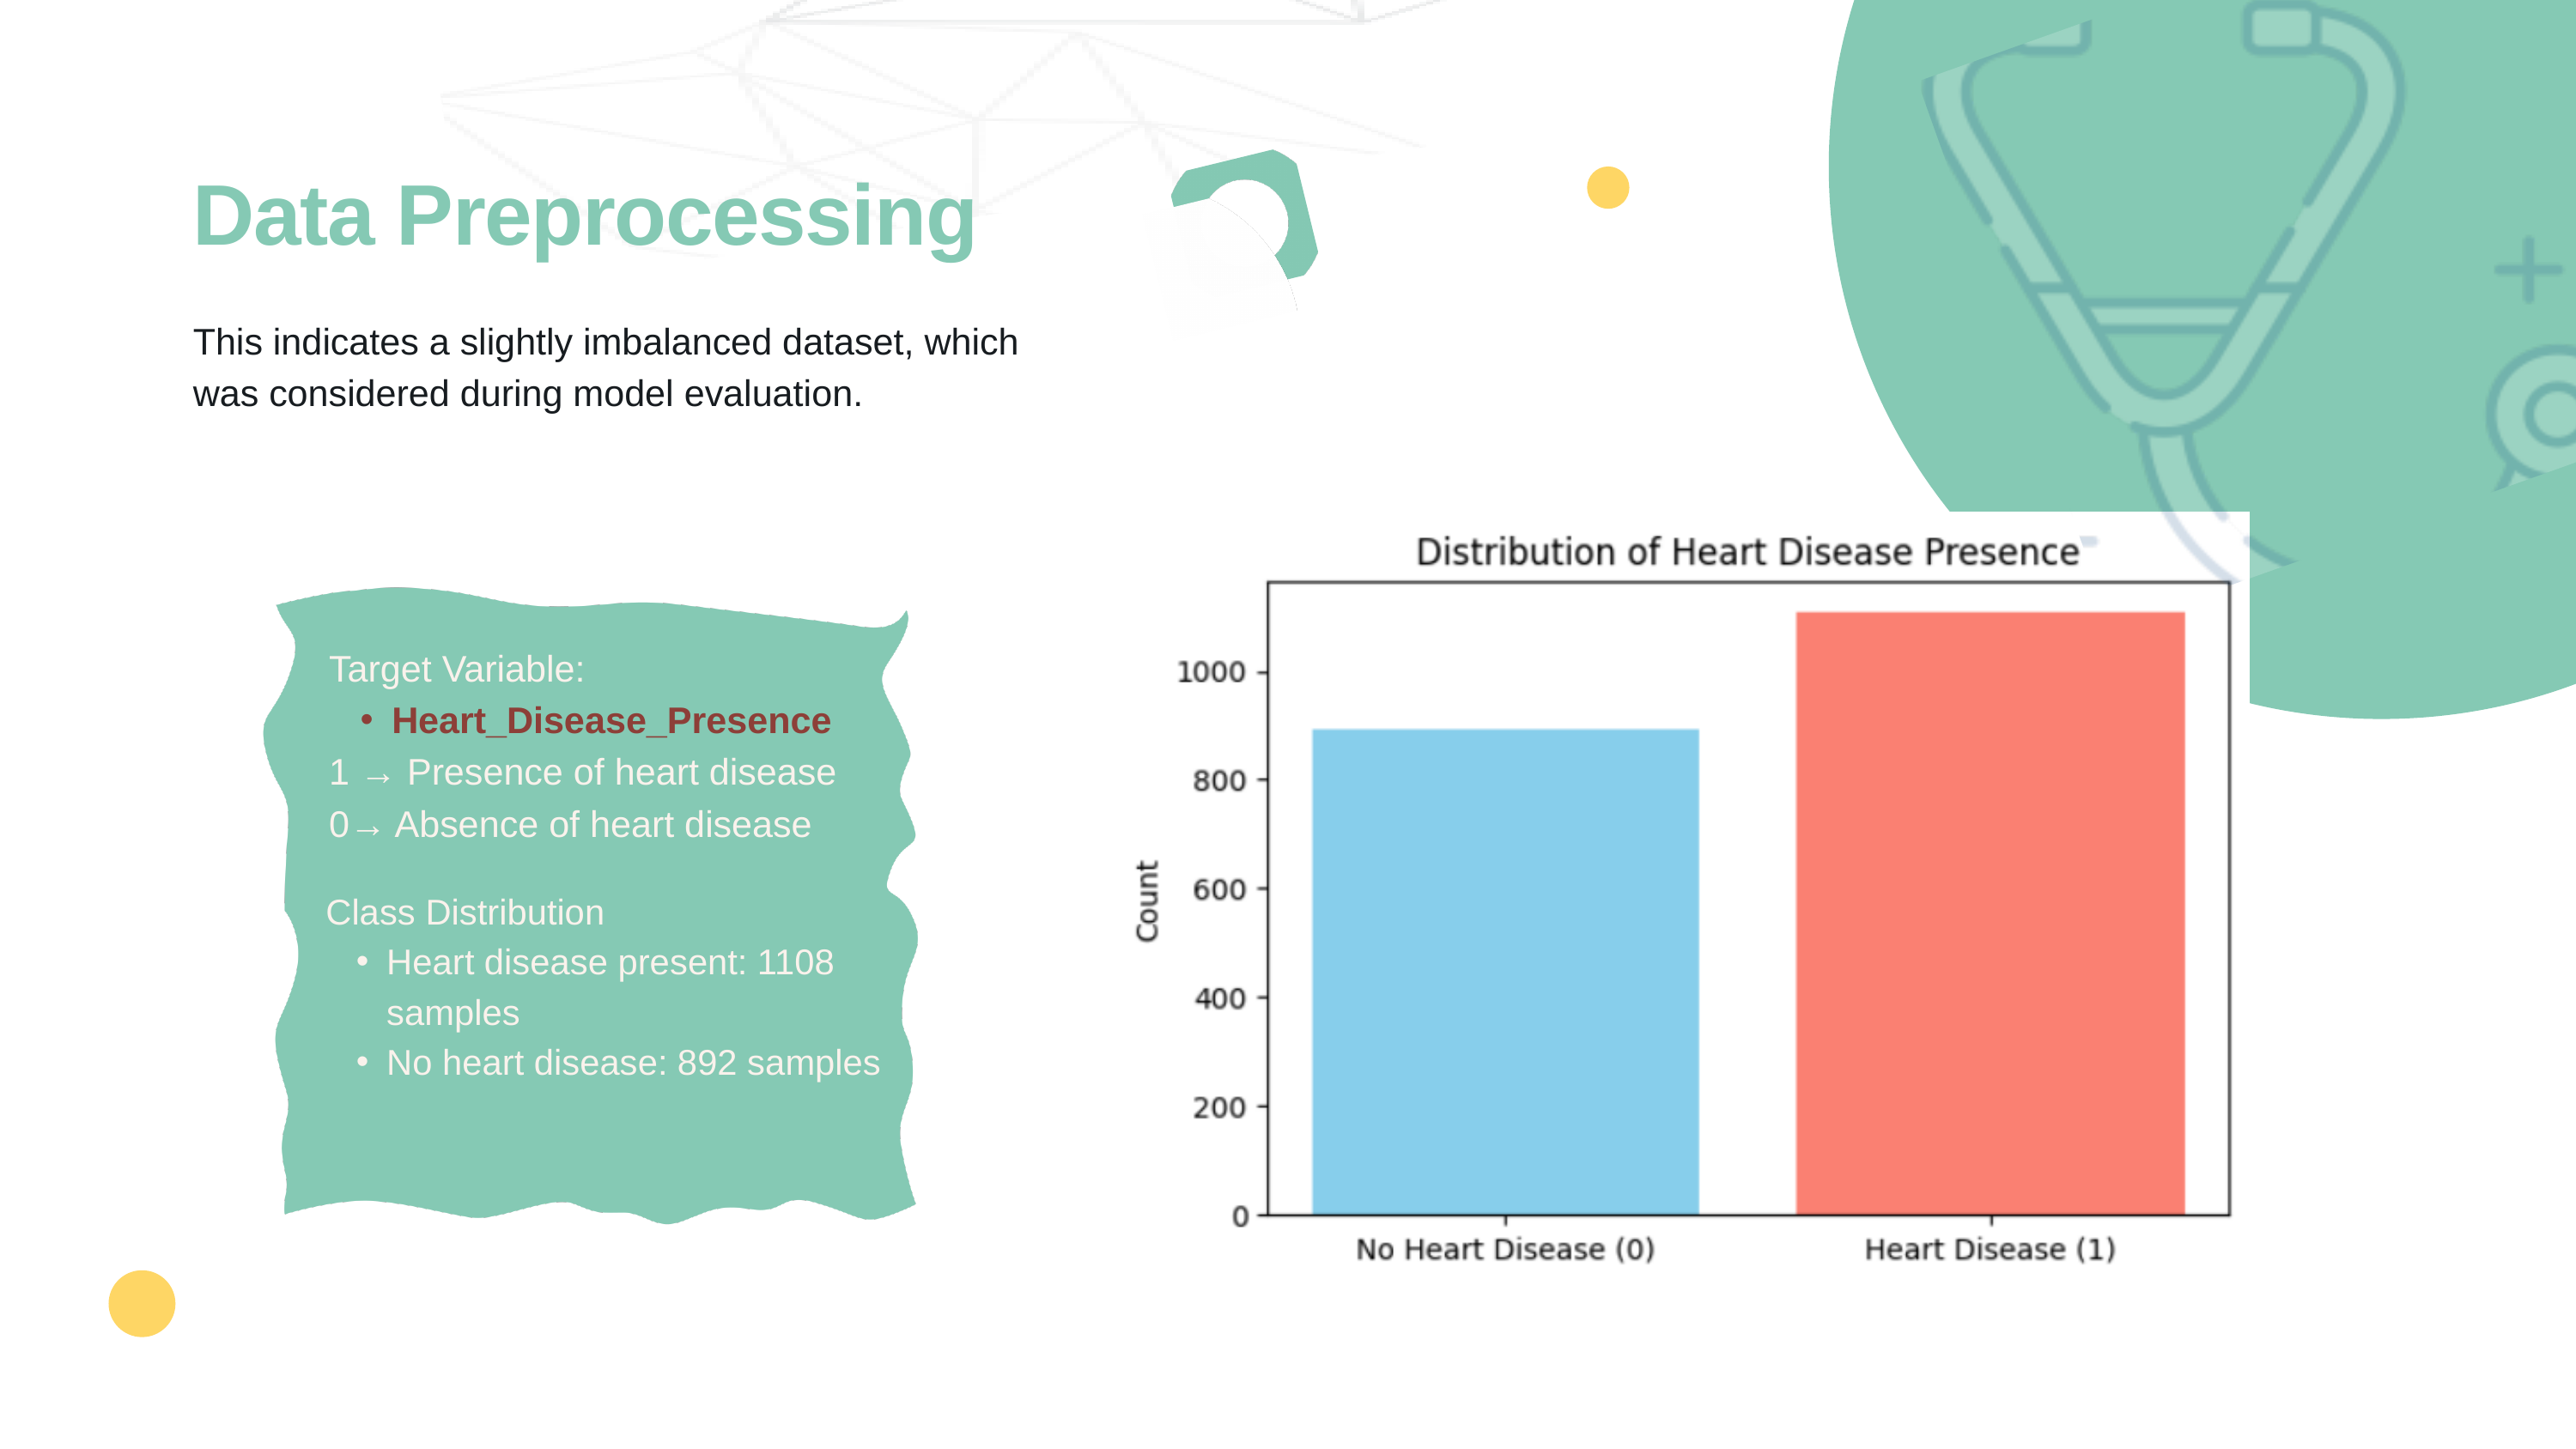

Data Preprocessing

This indicates a slightly imbalanced dataset, which was considered during model evaluation.

Target Variable:
Heart_Disease_Presence
1 → Presence of heart disease
0→ Absence of heart disease

Class Distribution
Heart disease present: 1108 samples
No heart disease: 892 samples